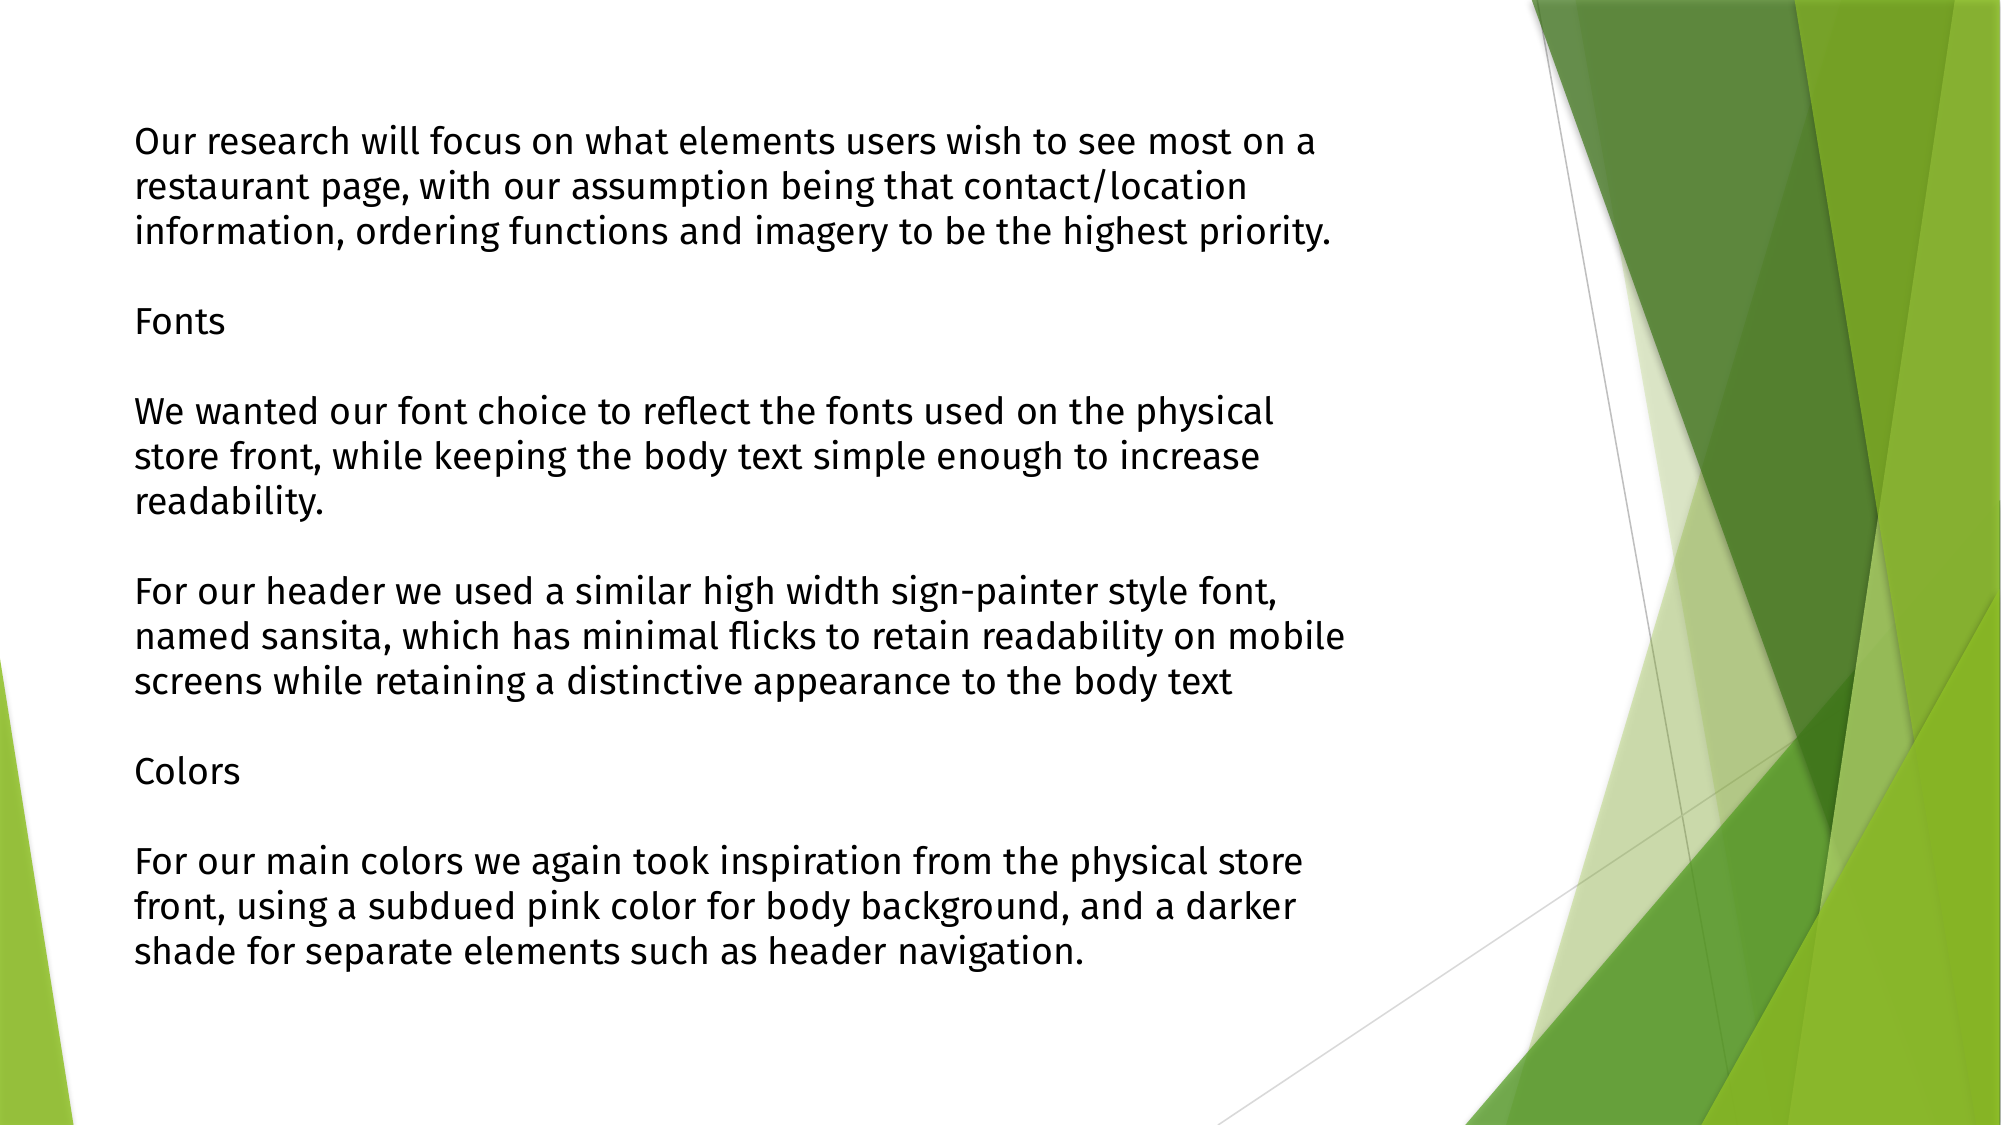

Our research will focus on what elements users wish to see most on a restaurant page, with our assumption being that contact/location information, ordering functions and imagery to be the highest priority.
Fonts
We wanted our font choice to reflect the fonts used on the physical store front, while keeping the body text simple enough to increase readability.
For our header we used a similar high width sign-painter style font, named sansita, which has minimal flicks to retain readability on mobile screens while retaining a distinctive appearance to the body text
Colors
For our main colors we again took inspiration from the physical store front, using a subdued pink color for body background, and a darker shade for separate elements such as header navigation.